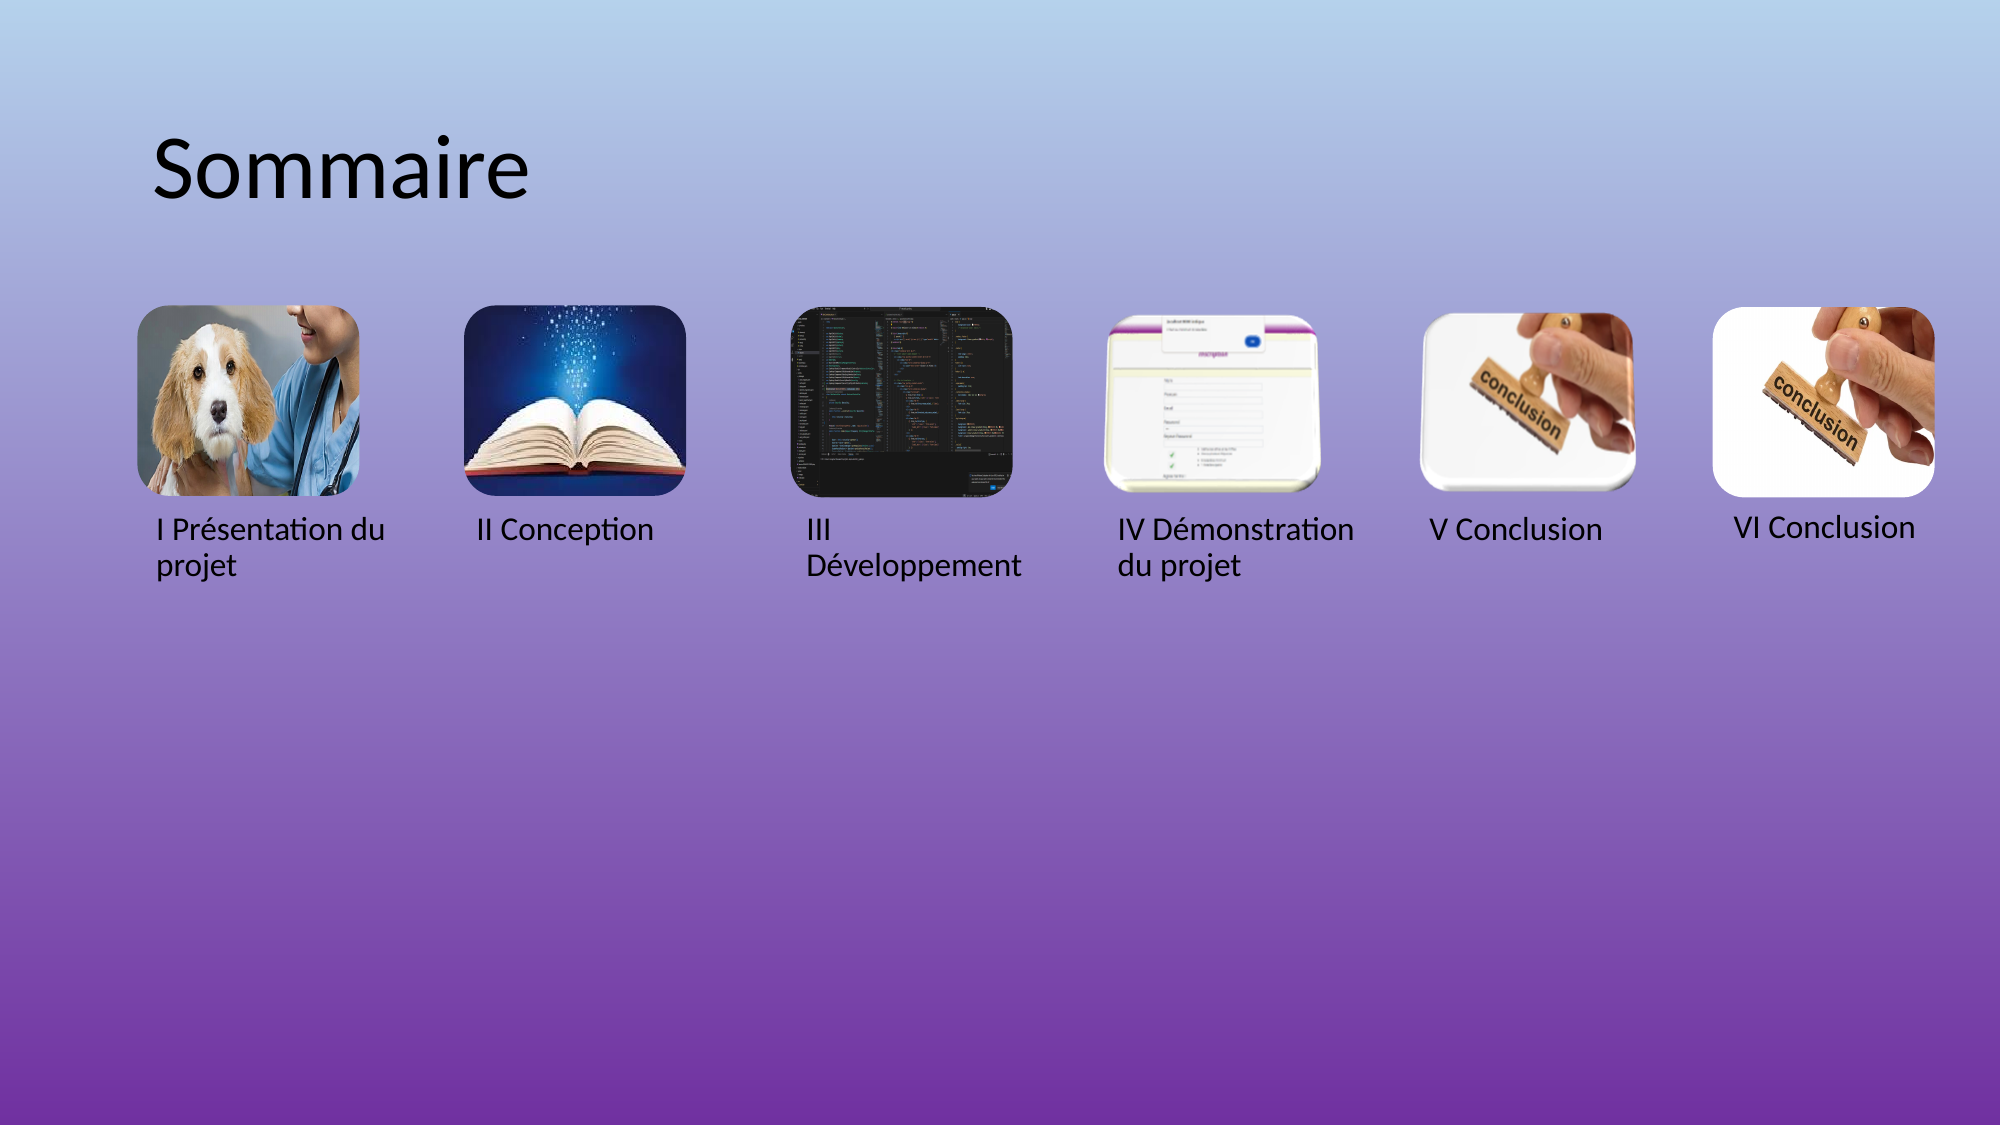

# Sommaire
I Présentation du projet
VI Conclusion
II Conception
III Développement
IV Démonstration du projet
V Conclusion